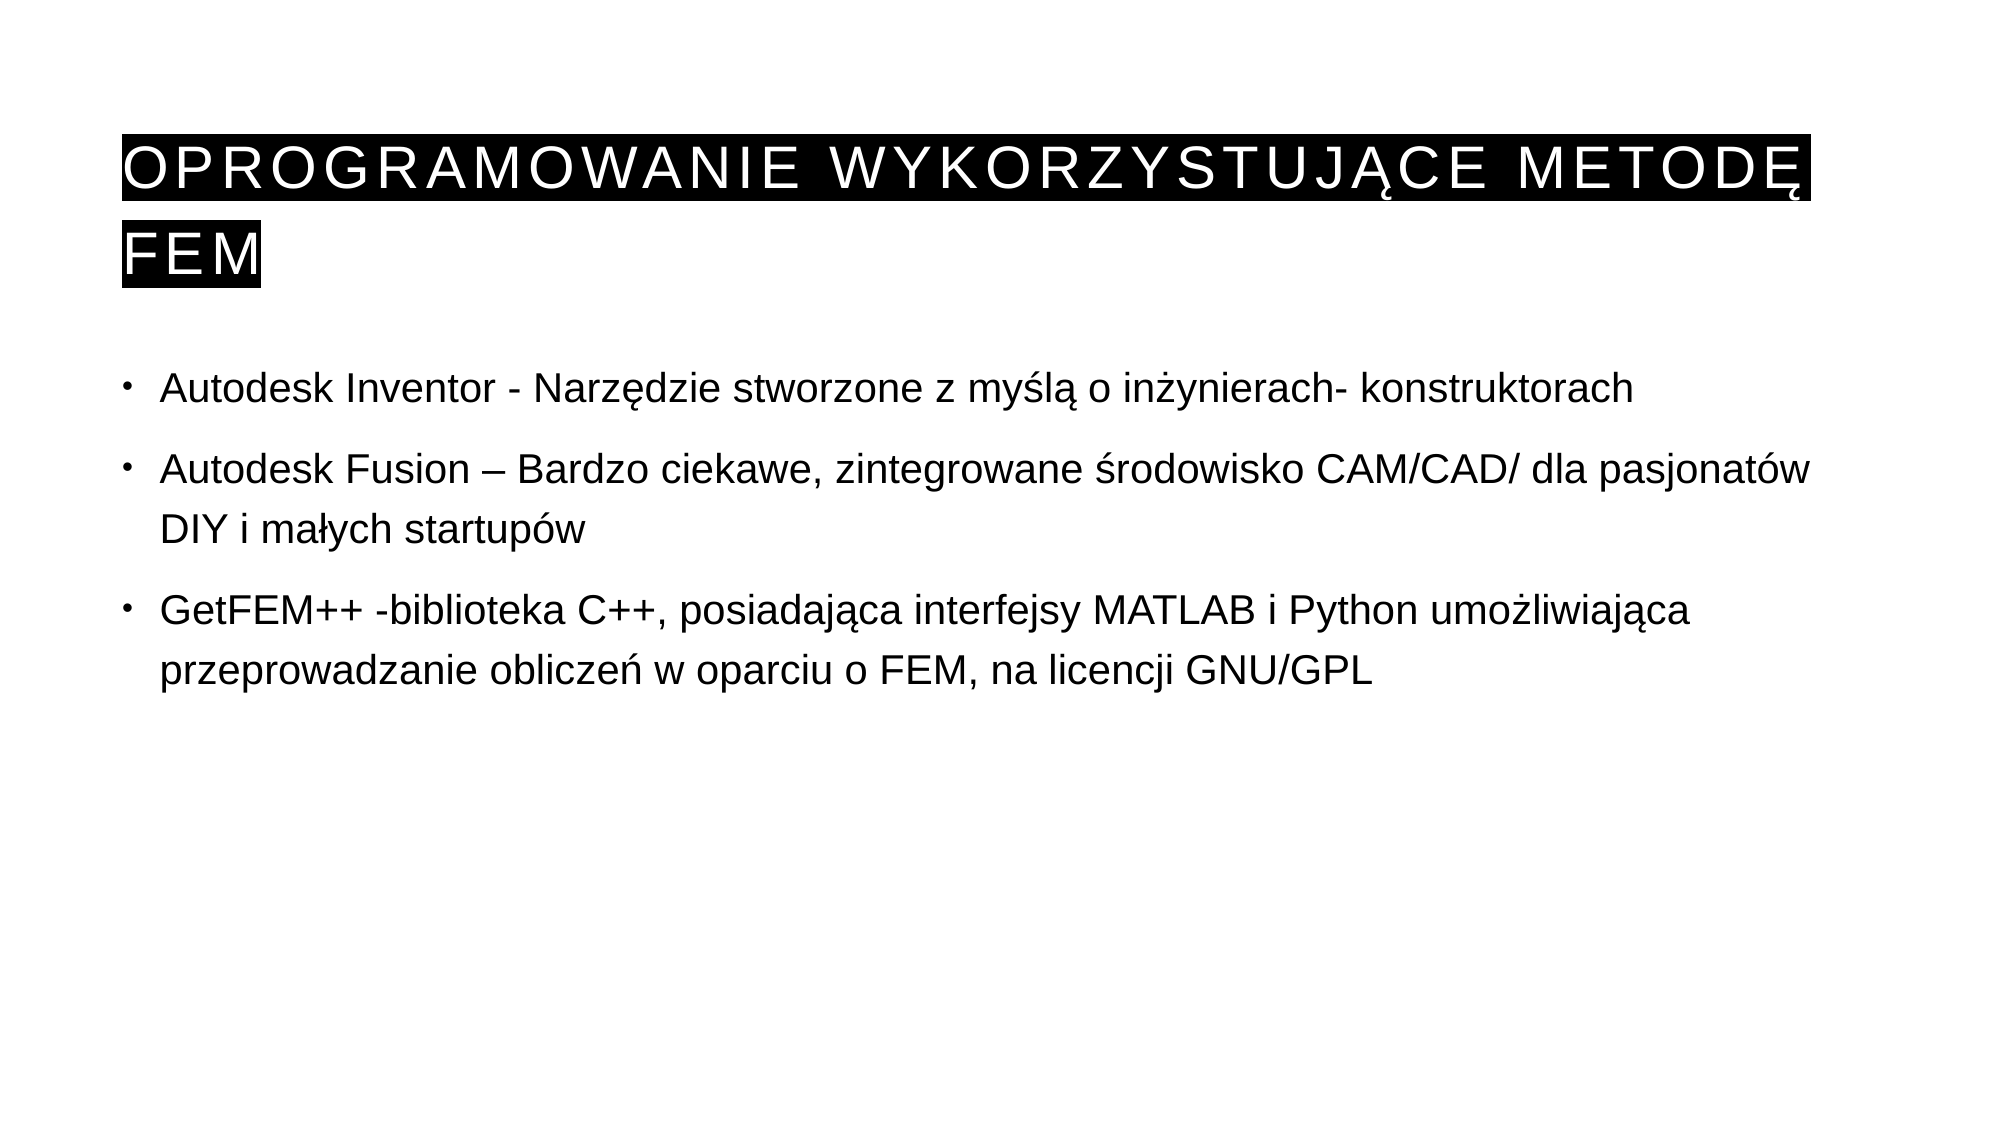

# Oprogramowanie wykorzystujące metodę fem
Autodesk Inventor - Narzędzie stworzone z myślą o inżynierach- konstruktorach
Autodesk Fusion – Bardzo ciekawe, zintegrowane środowisko CAM/CAD/ dla pasjonatów DIY i małych startupów
GetFEM++ -biblioteka C++, posiadająca interfejsy MATLAB i Python umożliwiająca przeprowadzanie obliczeń w oparciu o FEM, na licencji GNU/GPL